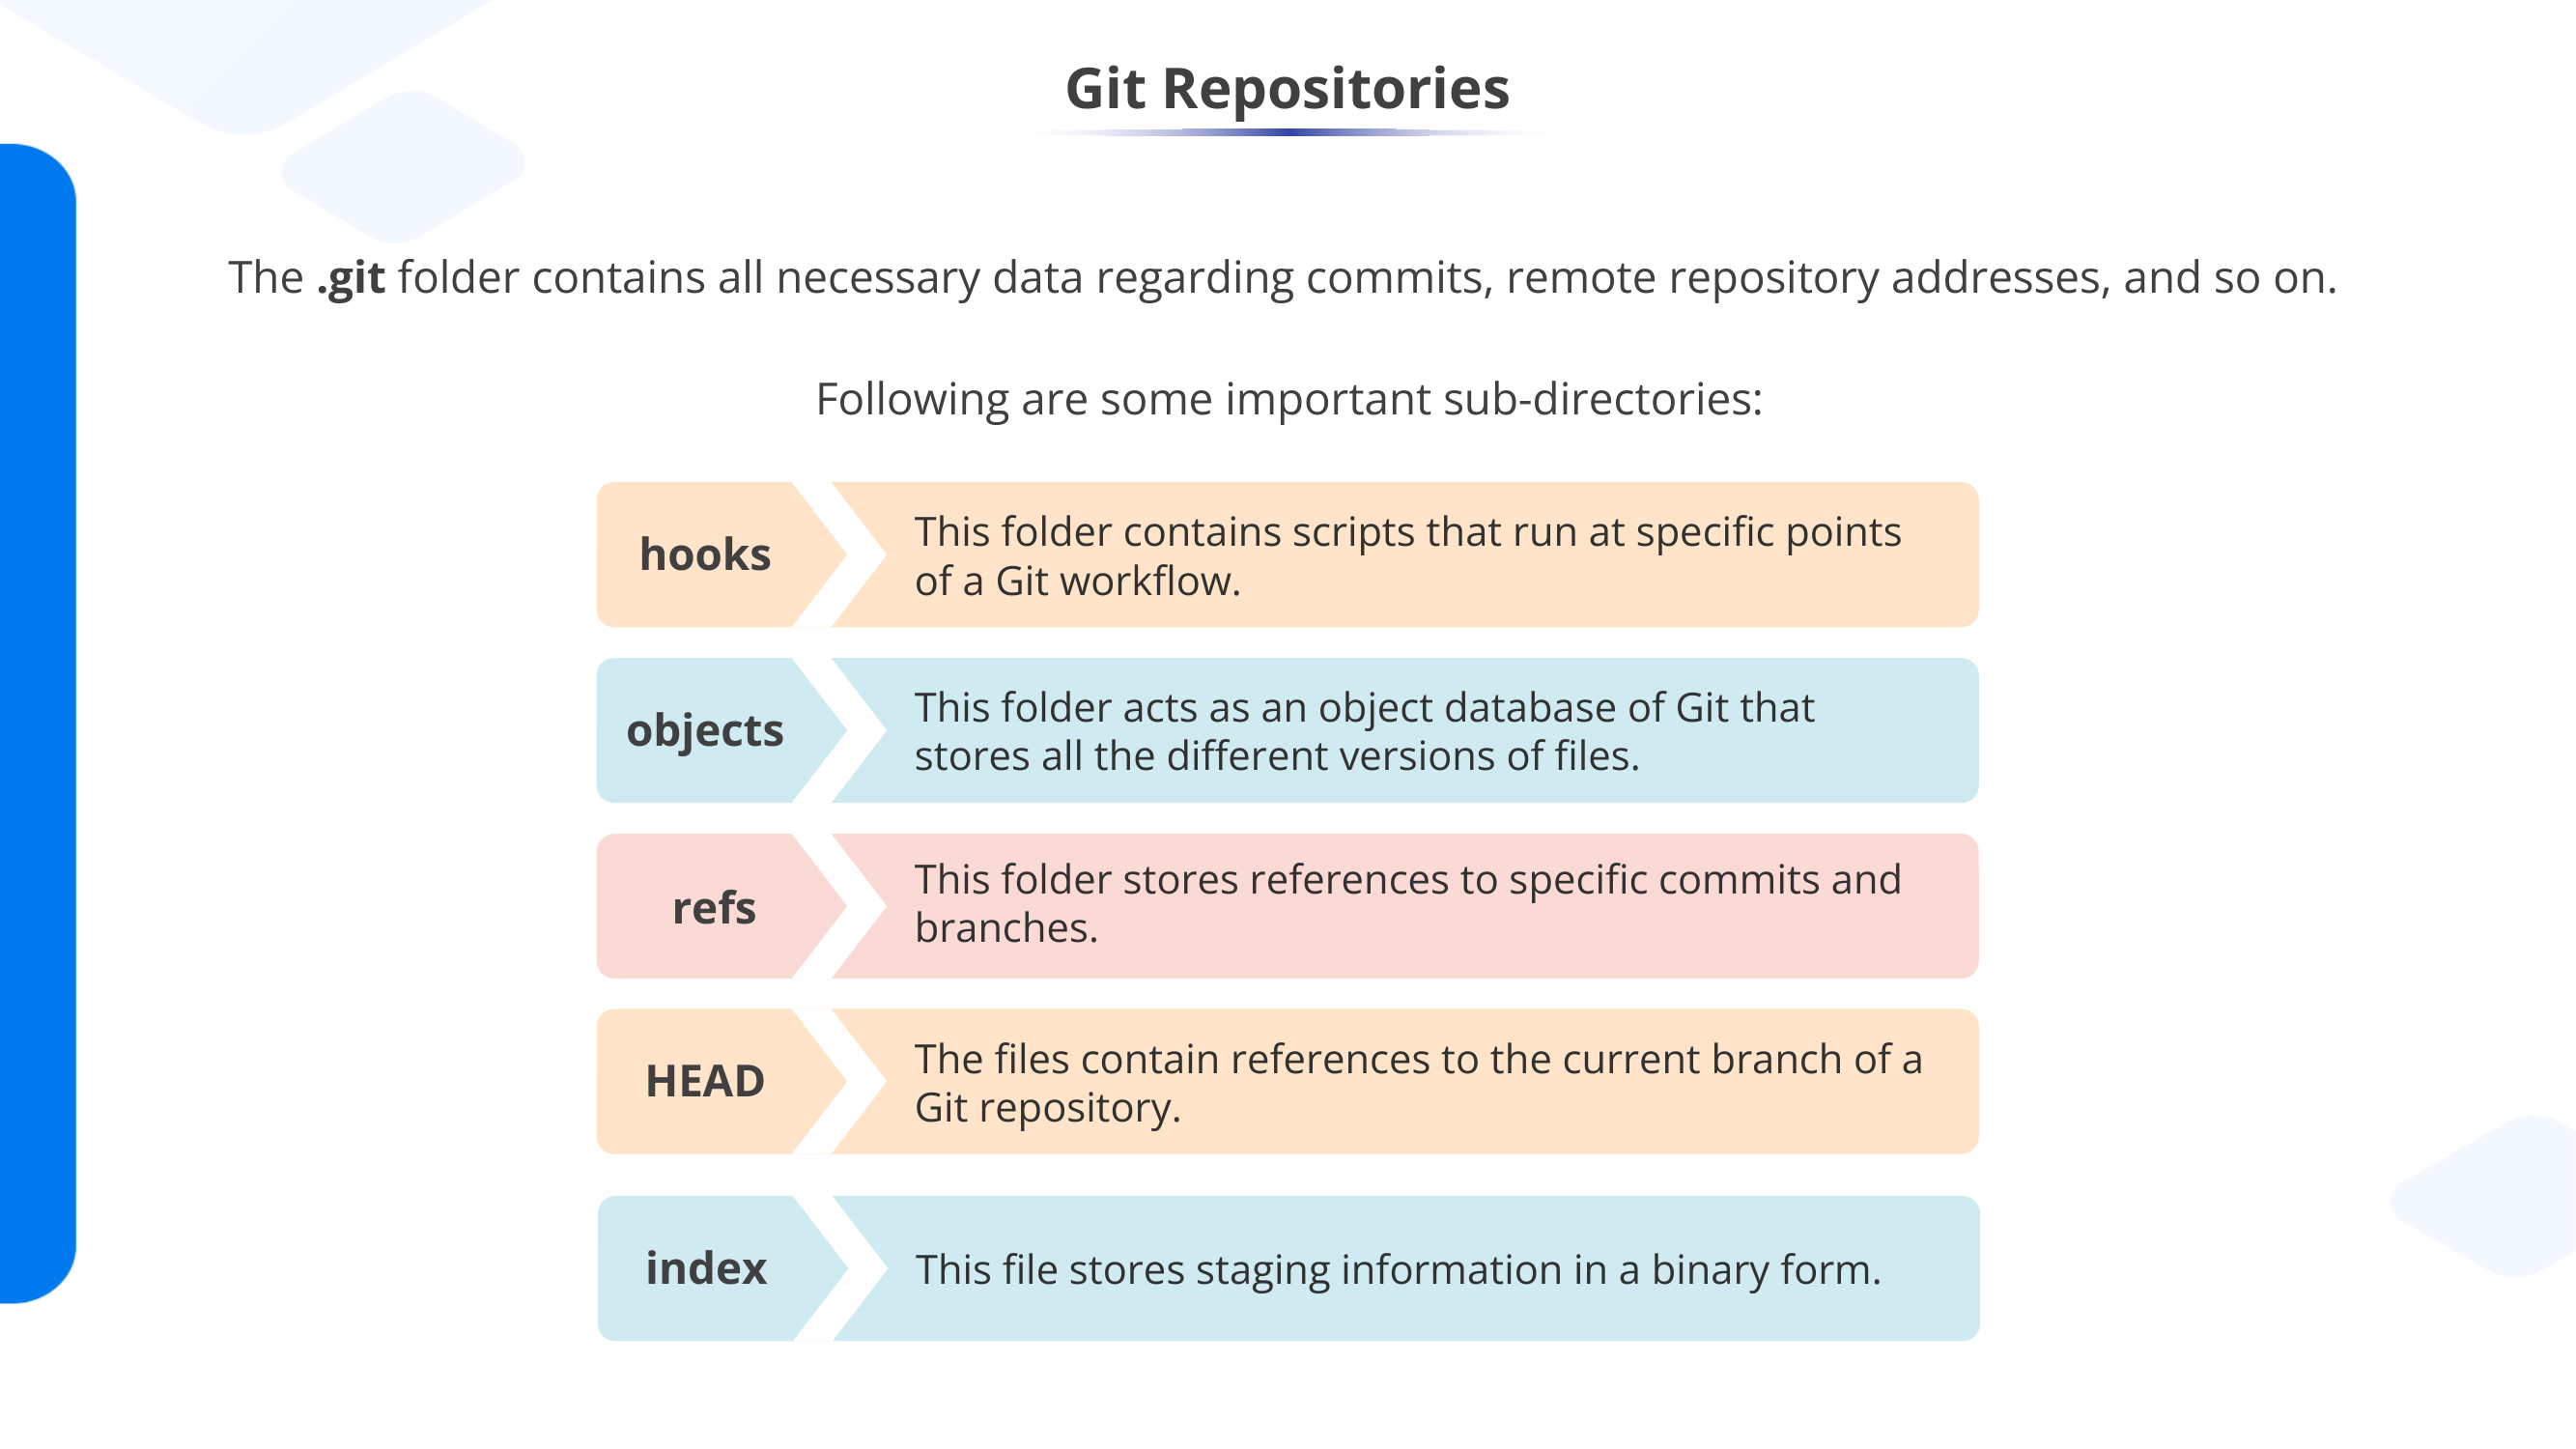

# Git Repositories

The .git folder contains all necessary data regarding commits, remote repository addresses, and so on.

Following are some important sub-directories:

This folder contains scripts that run at specific points of a Git workflow.
hooks

This folder acts as an object database of Git that stores all the different versions of files.
objects

This folder stores references to specific commits and branches.
refs

The files contain references to the current branch of a Git repository.
HEAD

This file stores staging information in a binary form.
index